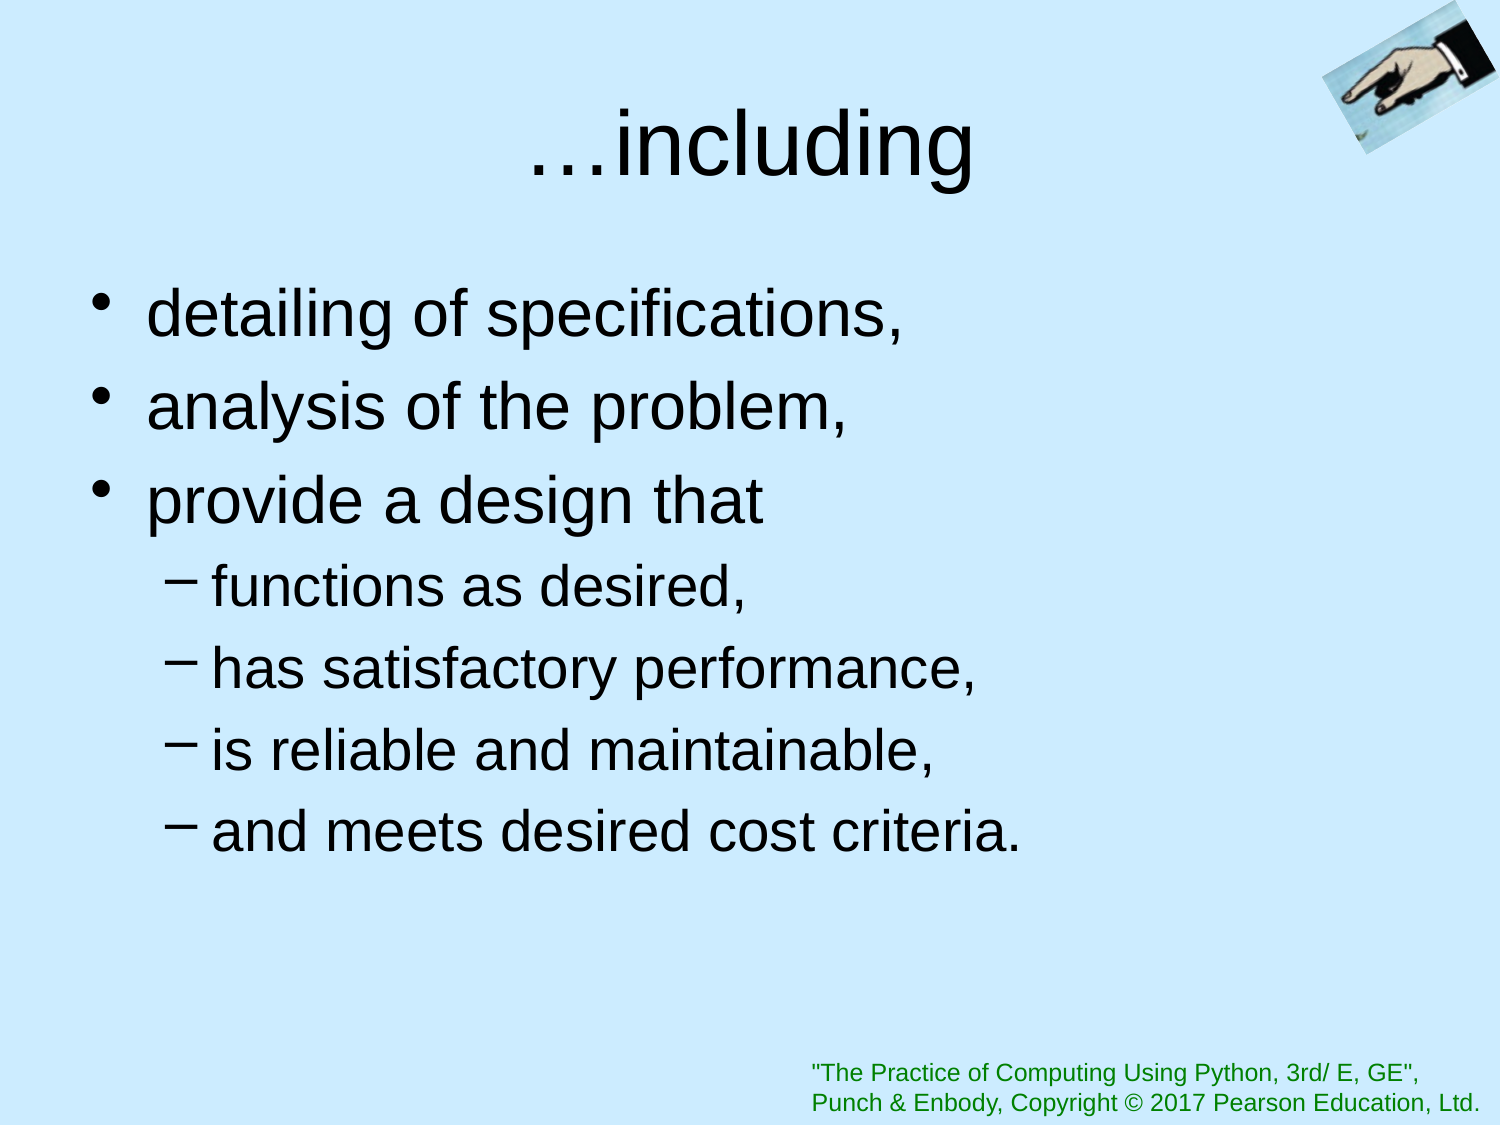

# …including
detailing of specifications,
analysis of the problem,
provide a design that
functions as desired,
has satisfactory performance,
is reliable and maintainable,
and meets desired cost criteria.